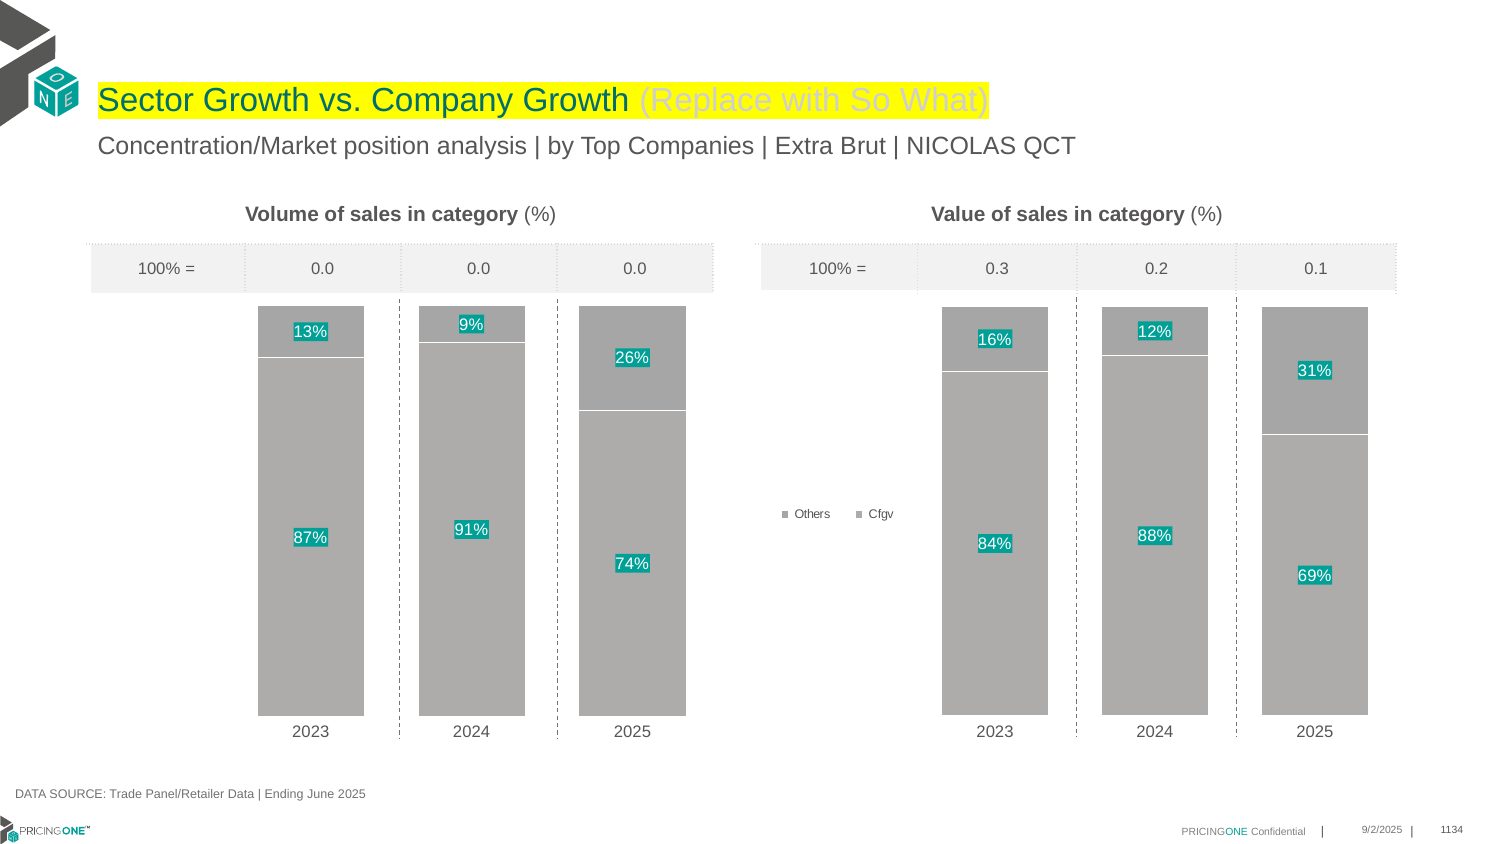

# Sector Growth vs. Company Growth (Replace with So What)
Concentration/Market position analysis | by Top Companies | Extra Brut | NICOLAS QCT
| Volume of sales in category (%) |  |  |  |
| --- | --- | --- | --- |
| 100% = | 0.0 | 0.0 | 0.0 |
| Value of sales in category (%) |  |  |  |
| --- | --- | --- | --- |
| 100% = | 0.3 | 0.2 | 0.1 |

### Chart

| Category | Cfgv | Others |
|---|---|---|
| 2023 | 0.8720040155602962 | 0.12799598443970386 |
| 2024 | 0.9092166695486772 | 0.09078333045132285 |
| 2025 | 0.7448405253283302 | 0.2551594746716698 |

### Chart

| Category | Cfgv | Others |
|---|---|---|
| 2023 | 0.8406575546027274 | 0.15934244539727258 |
| 2024 | 0.8791138378733391 | 0.12088616212666095 |
| 2025 | 0.6863075652326983 | 0.31369243476730174 |
DATA SOURCE: Trade Panel/Retailer Data | Ending June 2025

9/2/2025
1134